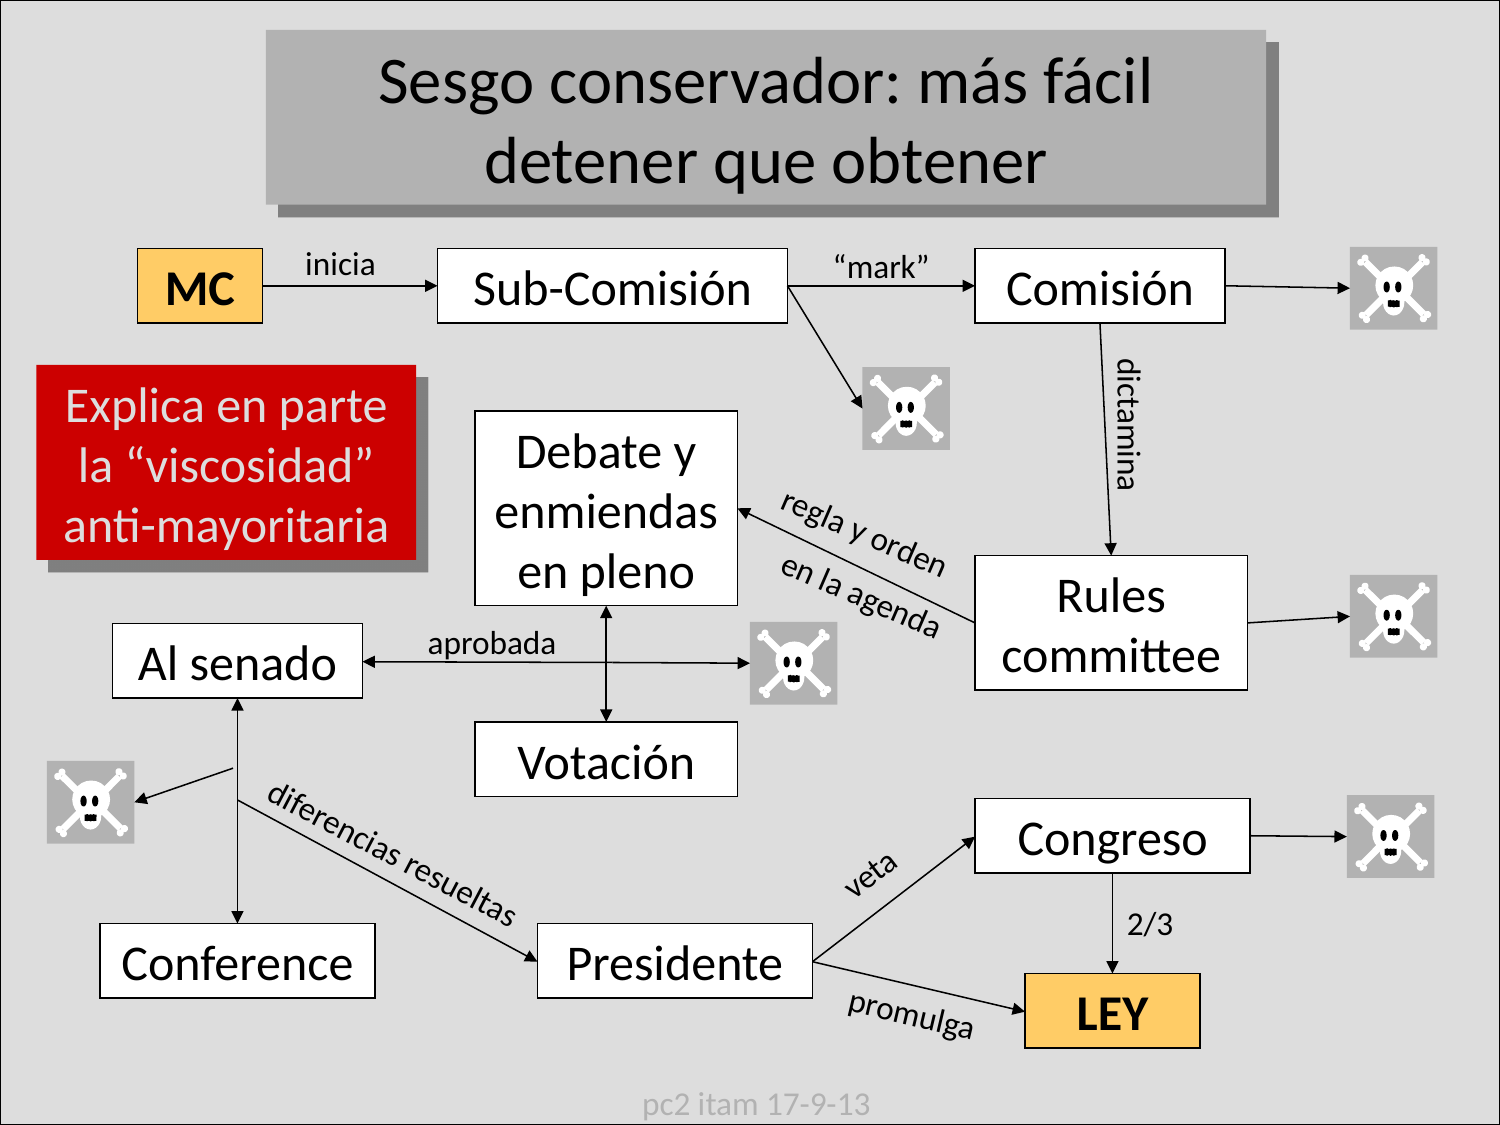

Sesgo conservador: más fácil detener que obtener
inicia
“mark”

MC
Sub-Comisión
Comisión
dictamina
Explica en parte la “viscosidad” anti-mayoritaria

Debate y enmiendas en pleno
regla y orden
en la agenda
Rules committee

aprobada

Al senado
Votación

Congreso
diferencias resueltas
veta
2/3
Conference
Presidente
promulga
LEY